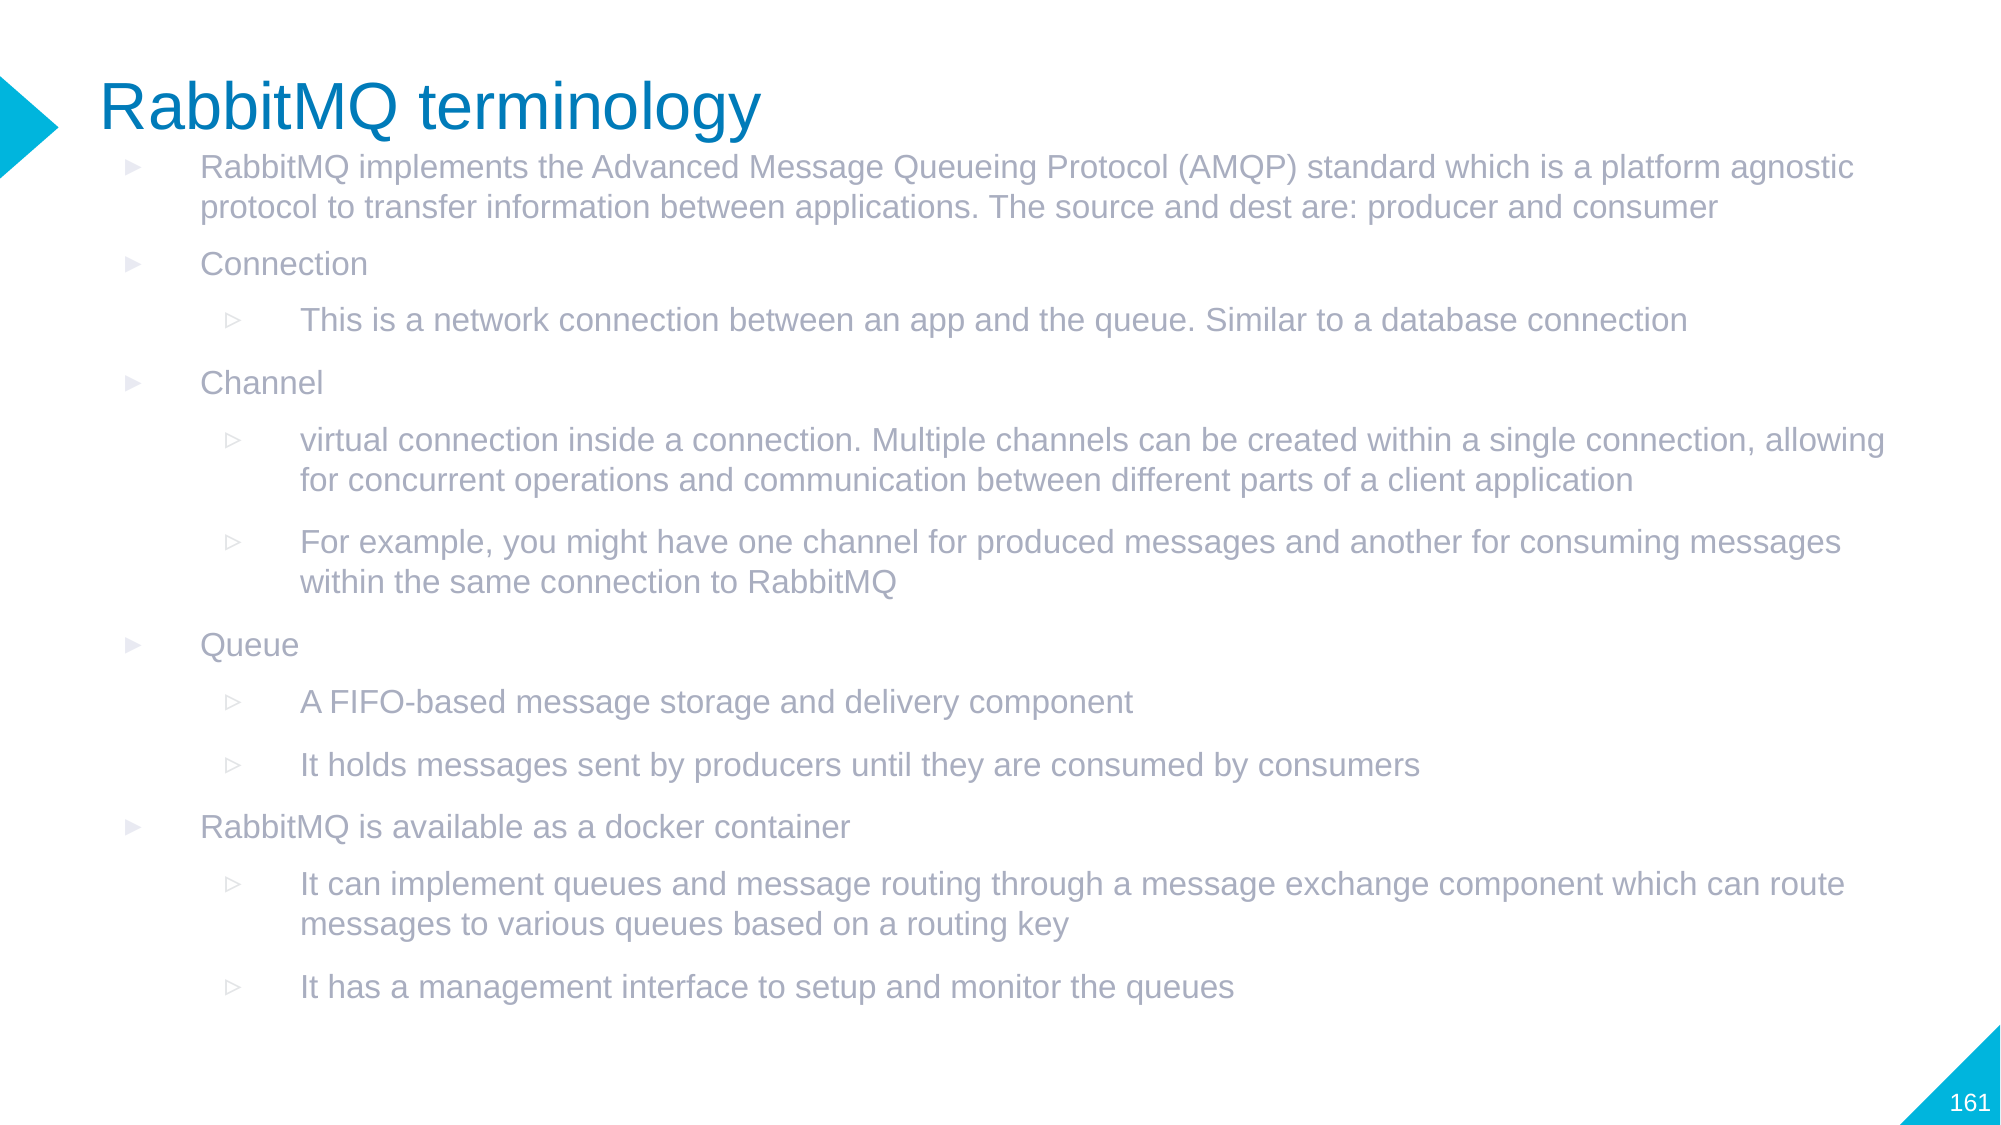

# RabbitMQ terminology
RabbitMQ implements the Advanced Message Queueing Protocol (AMQP) standard which is a platform agnostic protocol to transfer information between applications. The source and dest are: producer and consumer
Connection
This is a network connection between an app and the queue. Similar to a database connection
Channel
virtual connection inside a connection. Multiple channels can be created within a single connection, allowing for concurrent operations and communication between different parts of a client application
For example, you might have one channel for produced messages and another for consuming messages within the same connection to RabbitMQ
Queue
A FIFO-based message storage and delivery component
It holds messages sent by producers until they are consumed by consumers
RabbitMQ is available as a docker container
It can implement queues and message routing through a message exchange component which can route messages to various queues based on a routing key
It has a management interface to setup and monitor the queues
161